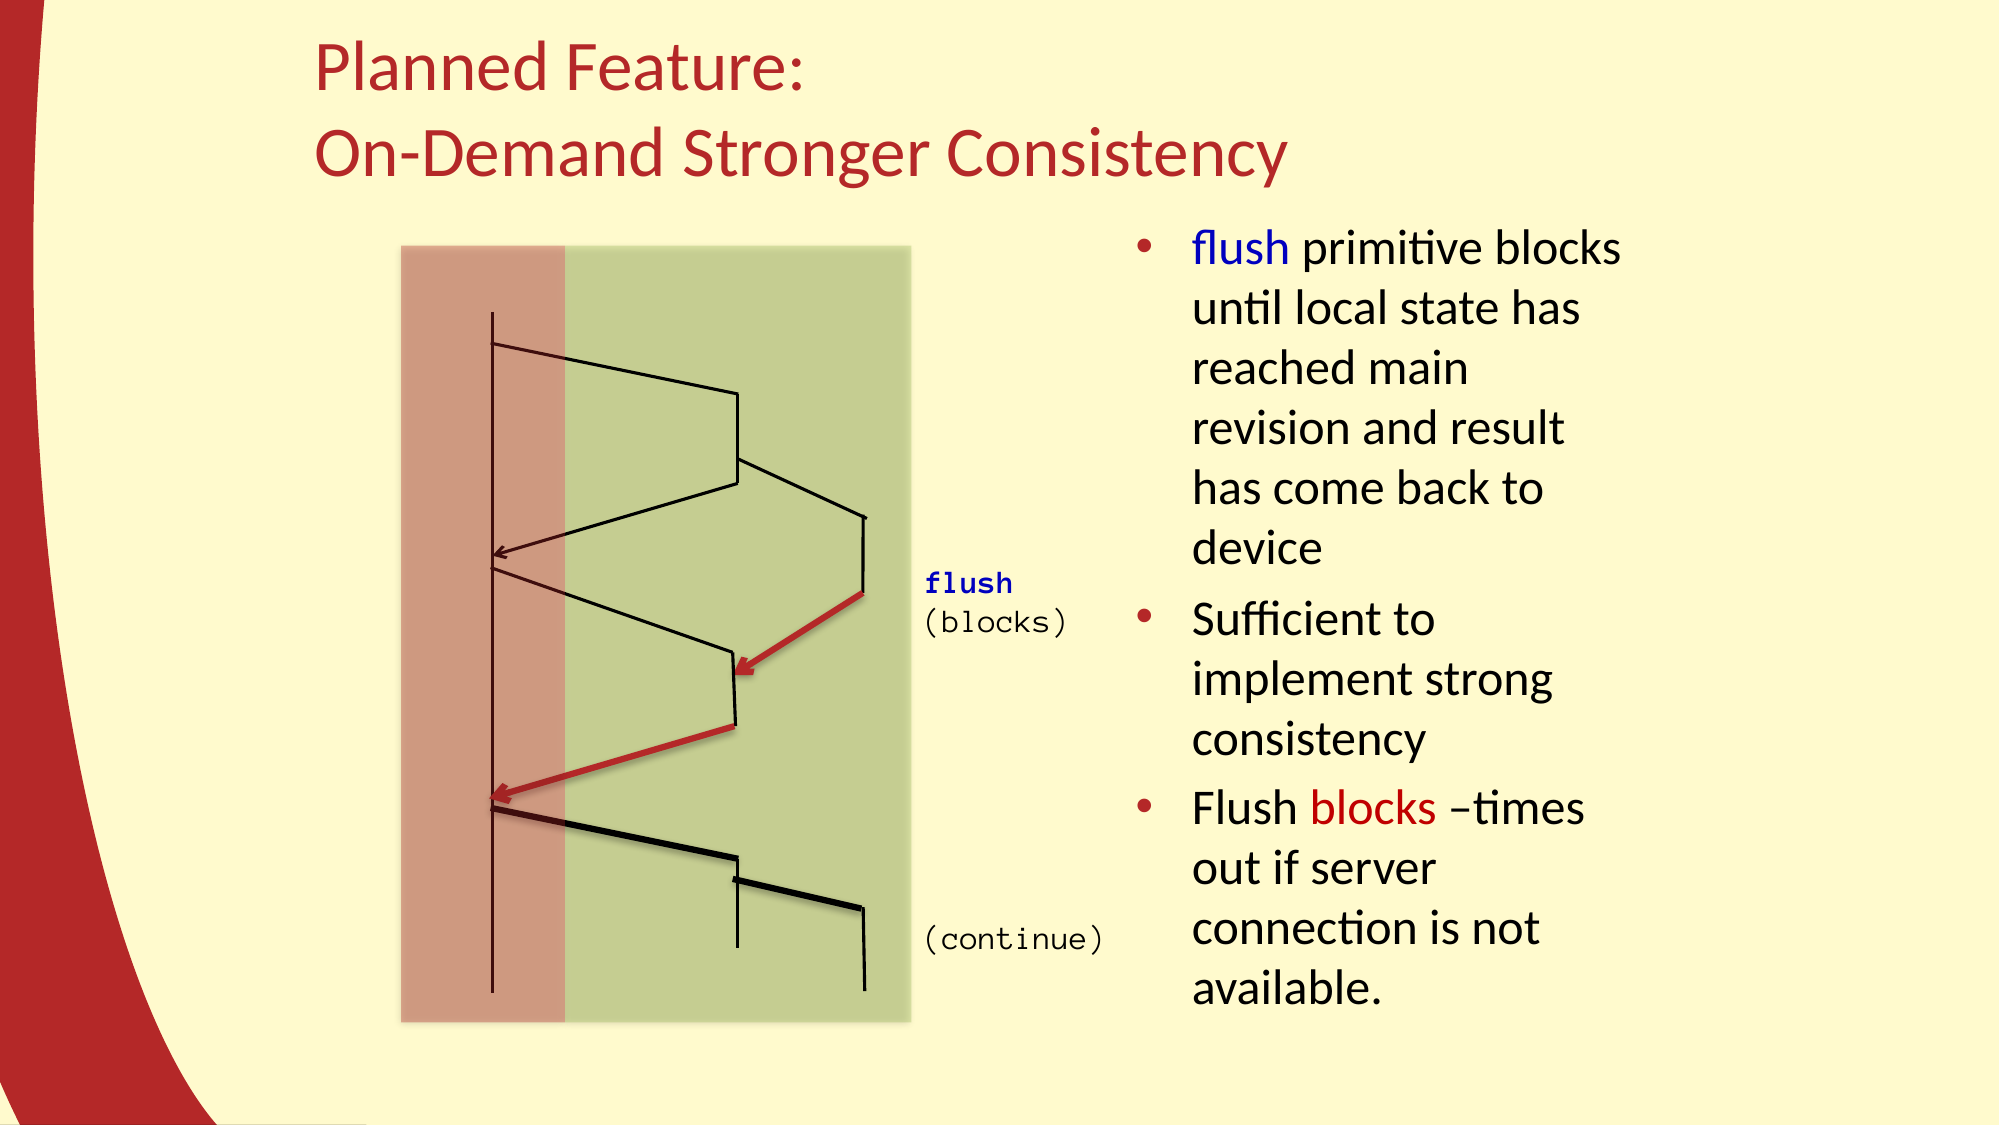

# Planned Feature: On-Demand Stronger Consistency
flush primitive blocks until local state has reached main revision and result has come back to device
Sufficient to implement strong consistency
Flush blocks –times out if server connection is not available.

flush
(blocks)

(continue)